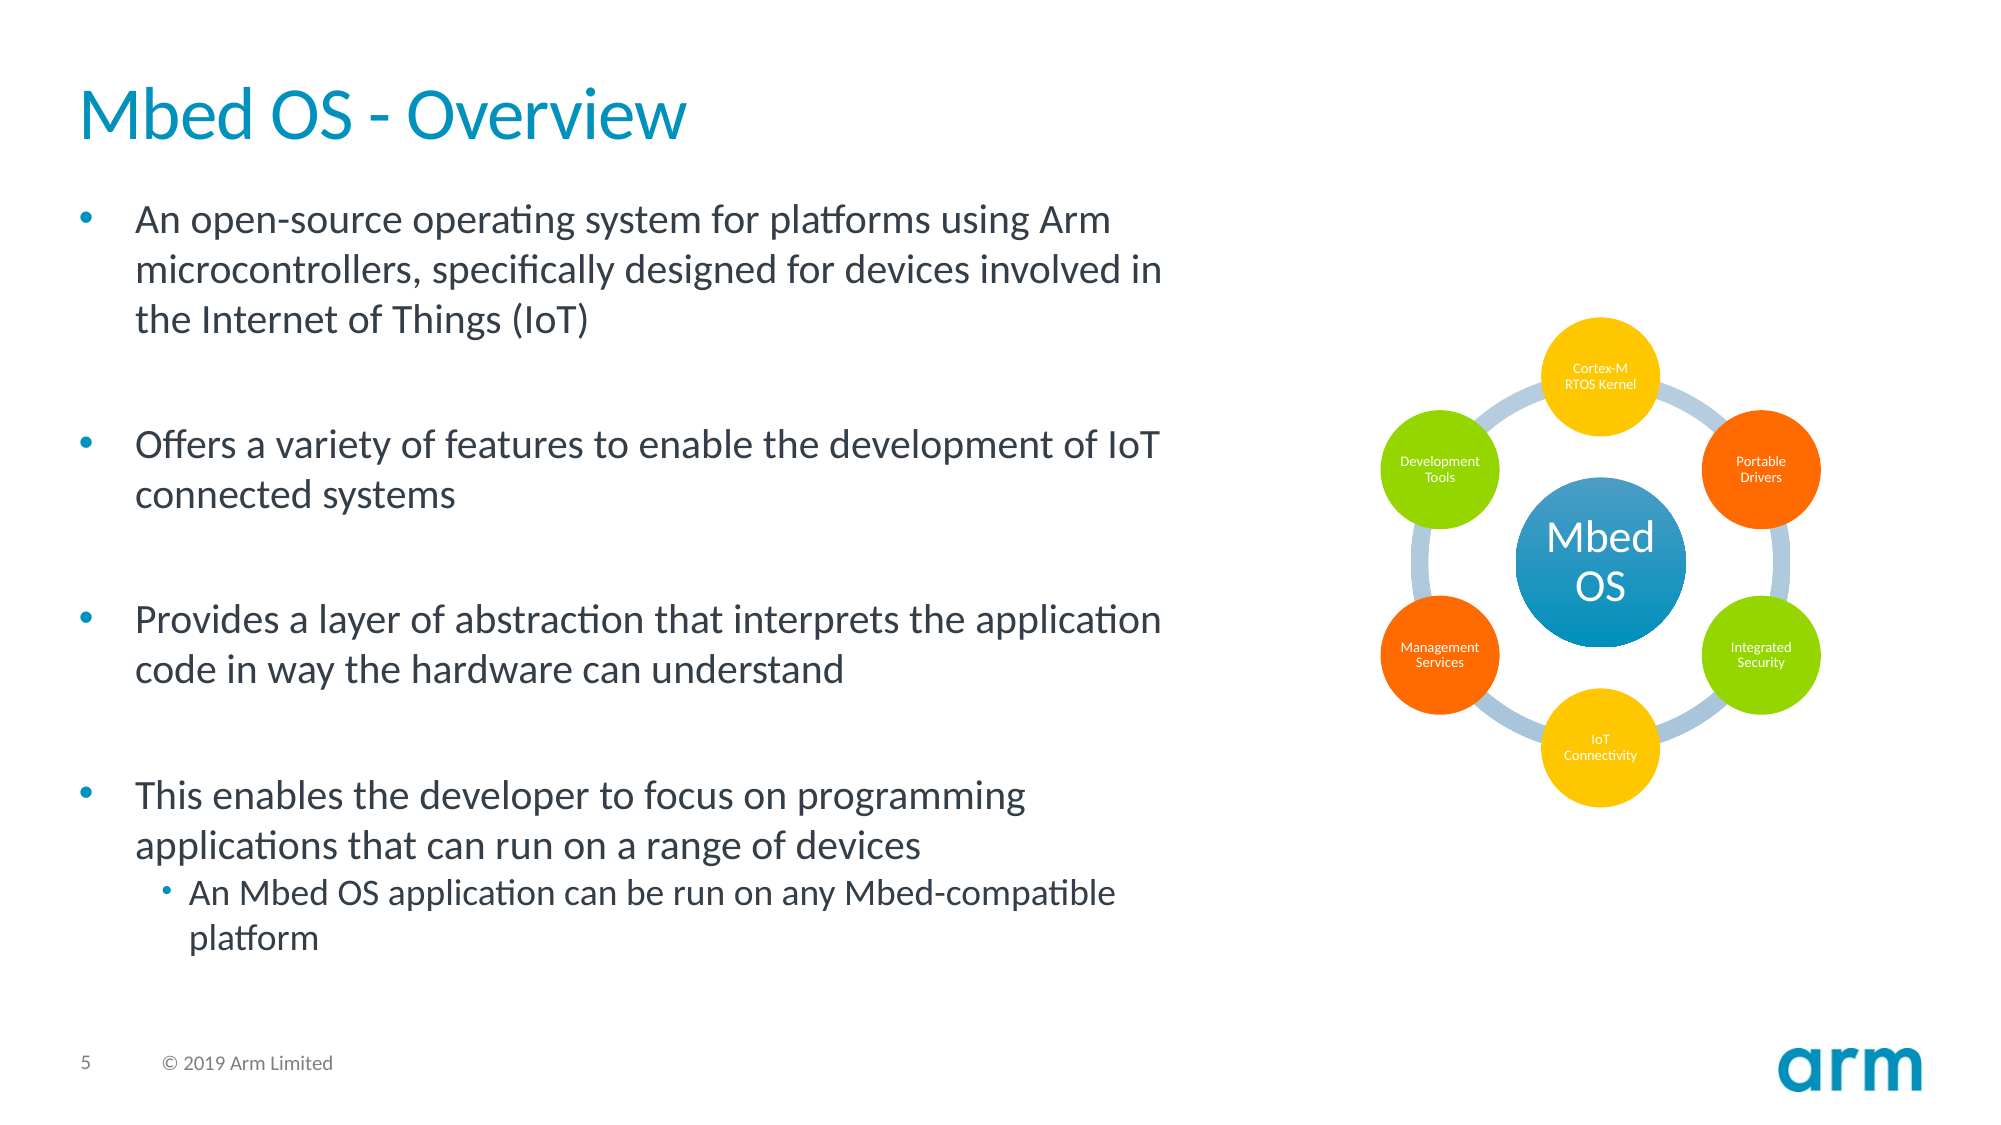

# Mbed OS - Overview
An open-source operating system for platforms using Arm microcontrollers, specifically designed for devices involved in the Internet of Things (IoT)

Offers a variety of features to enable the development of IoT connected systems

Provides a layer of abstraction that interprets the application code in way the hardware can understand

This enables the developer to focus on programming applications that can run on a range of devices
An Mbed OS application can be run on any Mbed-compatible platform

Mbed OS
Cortex-M RTOS Kernel
Portable Drivers
Integrated Security
IoT Connectivity
Management Services
Development Tools